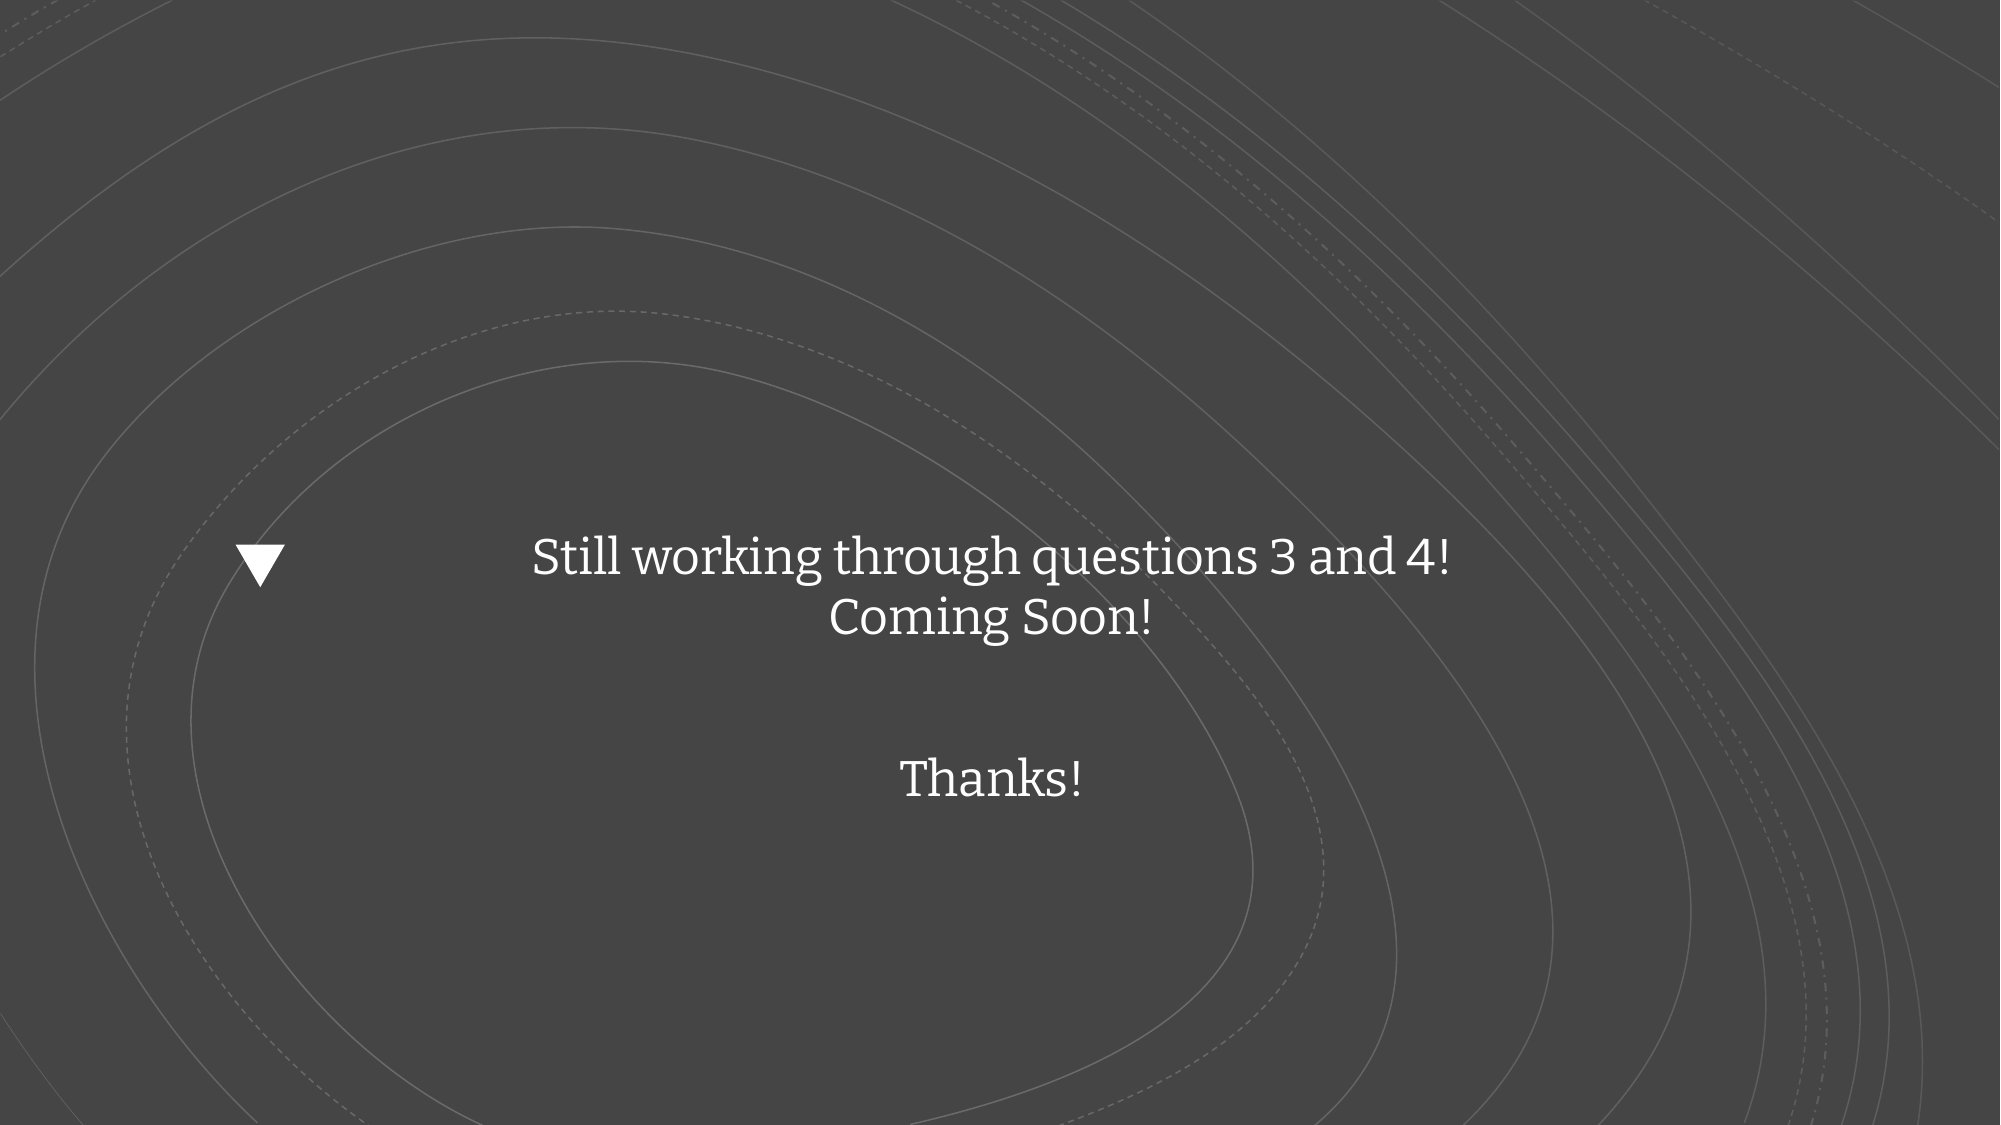

Still working through questions 3 and 4! Coming Soon!

Thanks!